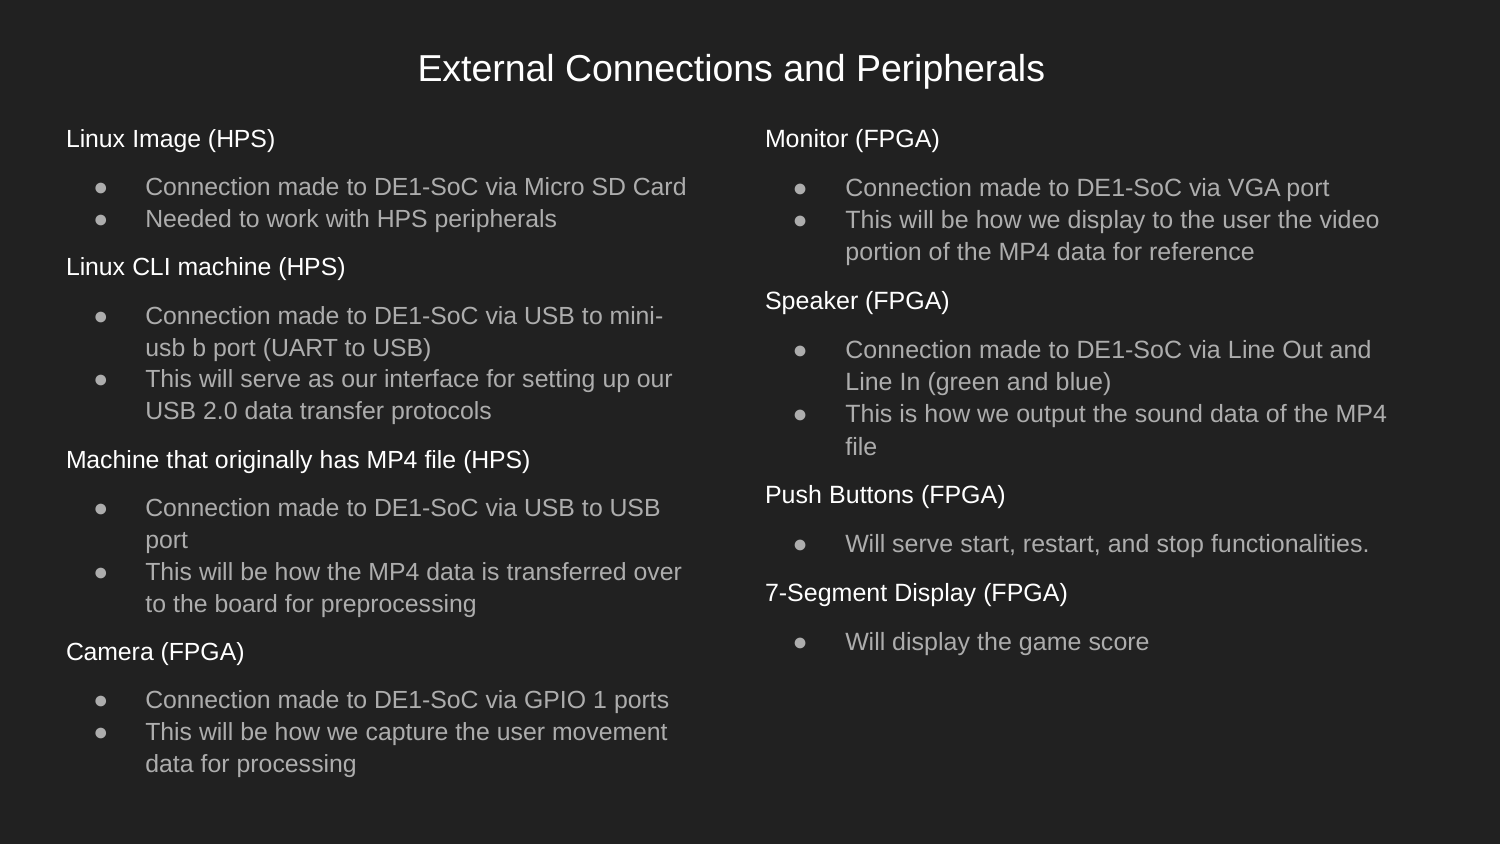

# External Connections and Peripherals
Linux Image (HPS)
Connection made to DE1-SoC via Micro SD Card
Needed to work with HPS peripherals
Linux CLI machine (HPS)
Connection made to DE1-SoC via USB to mini-usb b port (UART to USB)
This will serve as our interface for setting up our USB 2.0 data transfer protocols
Machine that originally has MP4 file (HPS)
Connection made to DE1-SoC via USB to USB port
This will be how the MP4 data is transferred over to the board for preprocessing
Camera (FPGA)
Connection made to DE1-SoC via GPIO 1 ports
This will be how we capture the user movement data for processing
Monitor (FPGA)
Connection made to DE1-SoC via VGA port
This will be how we display to the user the video portion of the MP4 data for reference
Speaker (FPGA)
Connection made to DE1-SoC via Line Out and Line In (green and blue)
This is how we output the sound data of the MP4 file
Push Buttons (FPGA)
Will serve start, restart, and stop functionalities.
7-Segment Display (FPGA)
Will display the game score